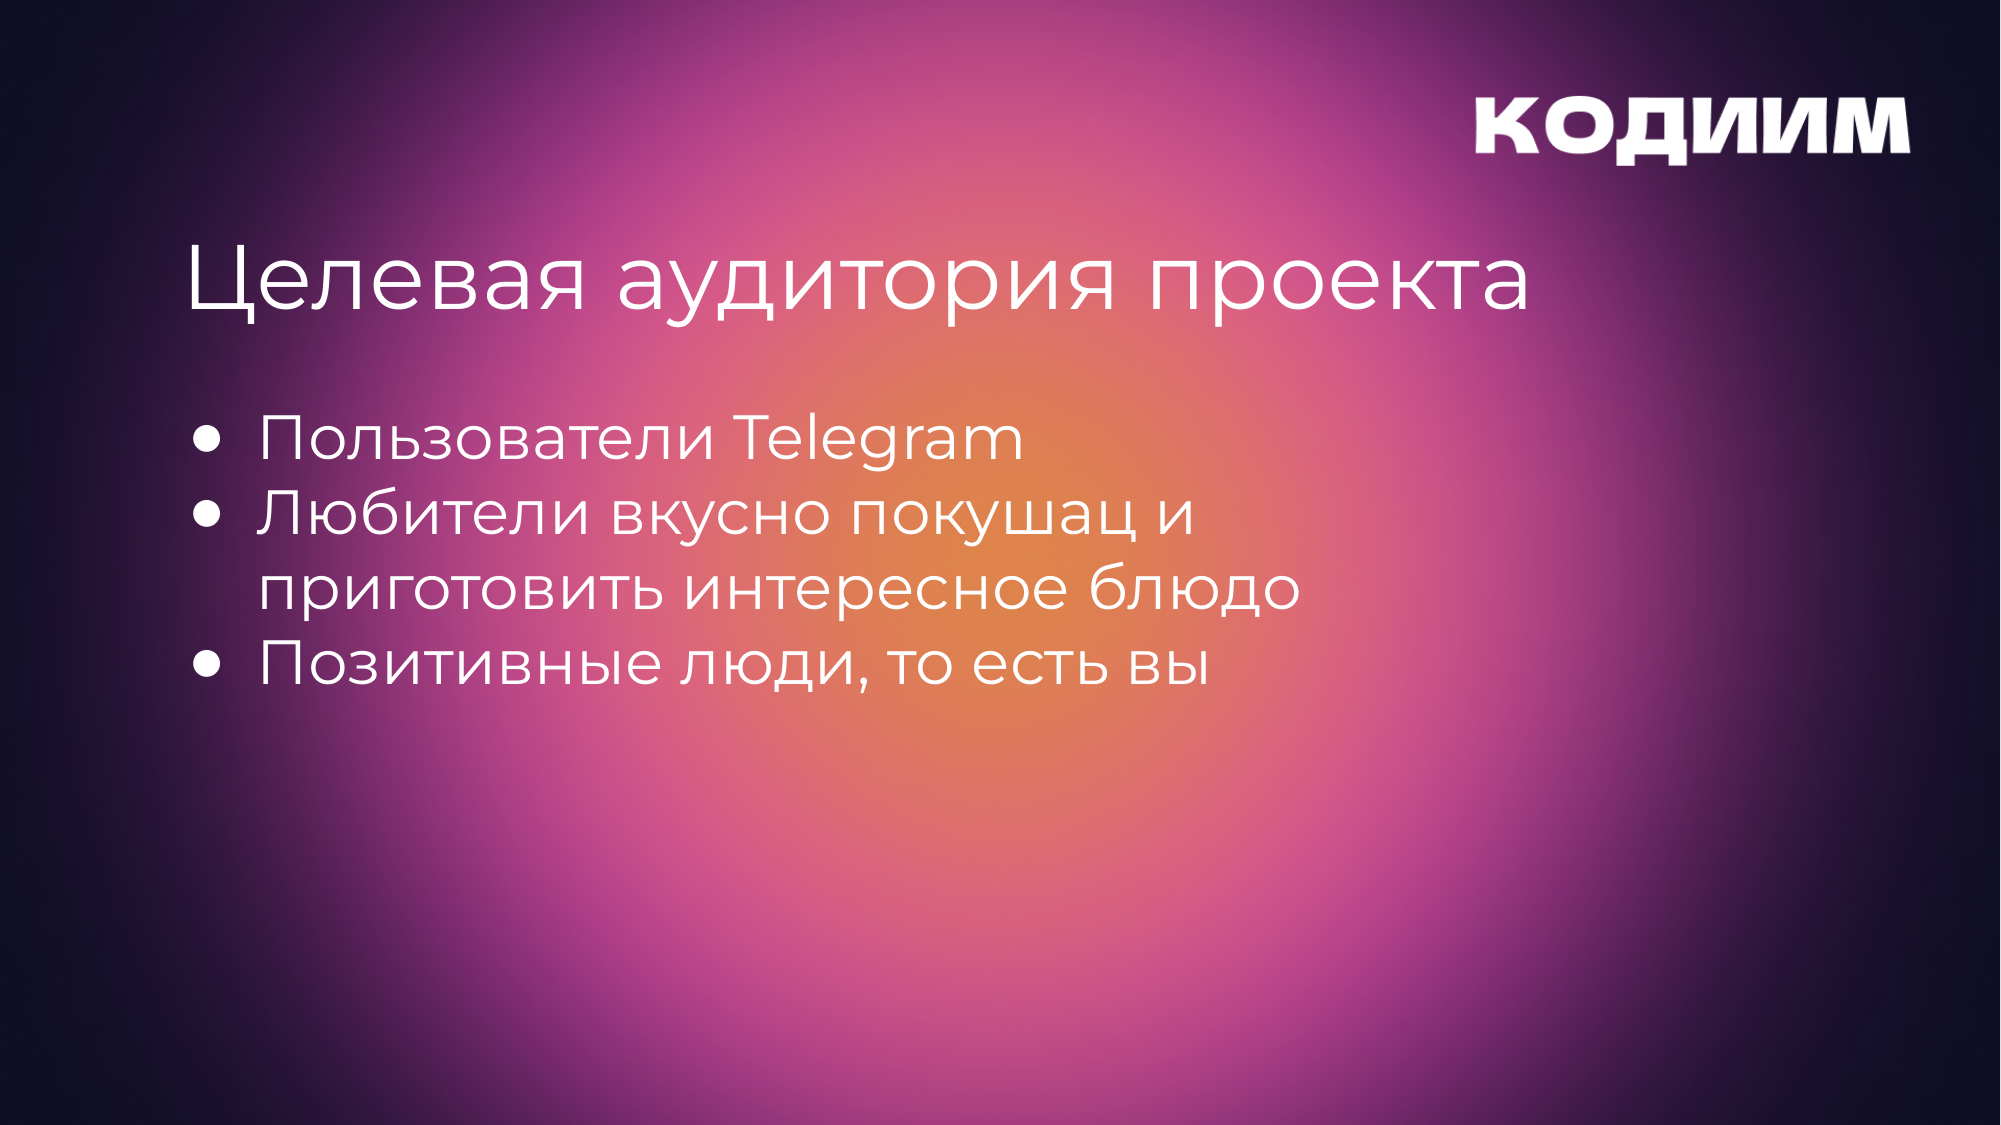

Целевая аудитория проекта
Пользователи Telegram
Любители вкусно покушац и приготовить интересное блюдо
Позитивные люди, то есть вы